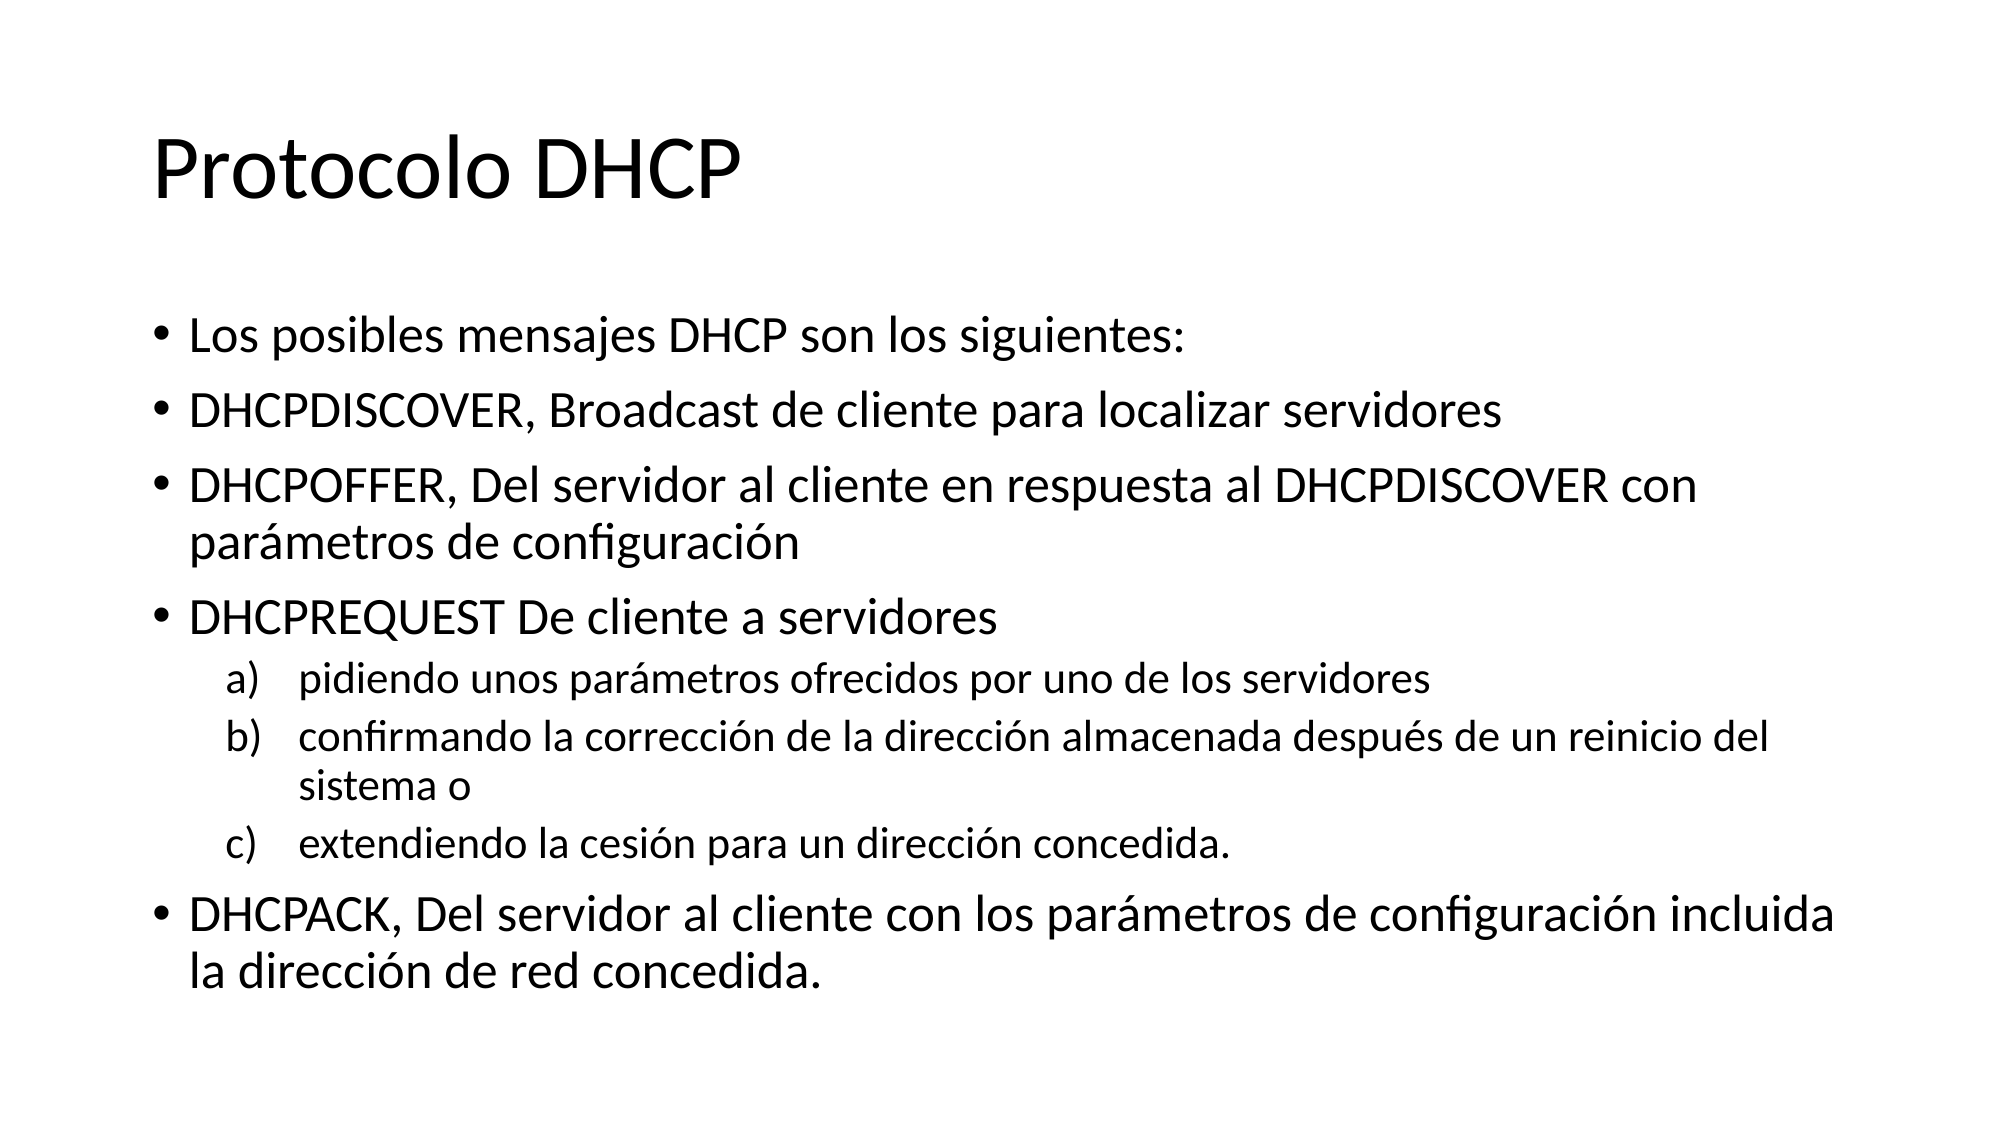

# Protocolo DHCP
Los posibles mensajes DHCP son los siguientes:
DHCPDISCOVER, Broadcast de cliente para localizar servidores
DHCPOFFER, Del servidor al cliente en respuesta al DHCPDISCOVER con parámetros de configuración
DHCPREQUEST De cliente a servidores
pidiendo unos parámetros ofrecidos por uno de los servidores
confirmando la corrección de la dirección almacenada después de un reinicio del sistema o
extendiendo la cesión para un dirección concedida.
DHCPACK, Del servidor al cliente con los parámetros de configuración incluida la dirección de red concedida.